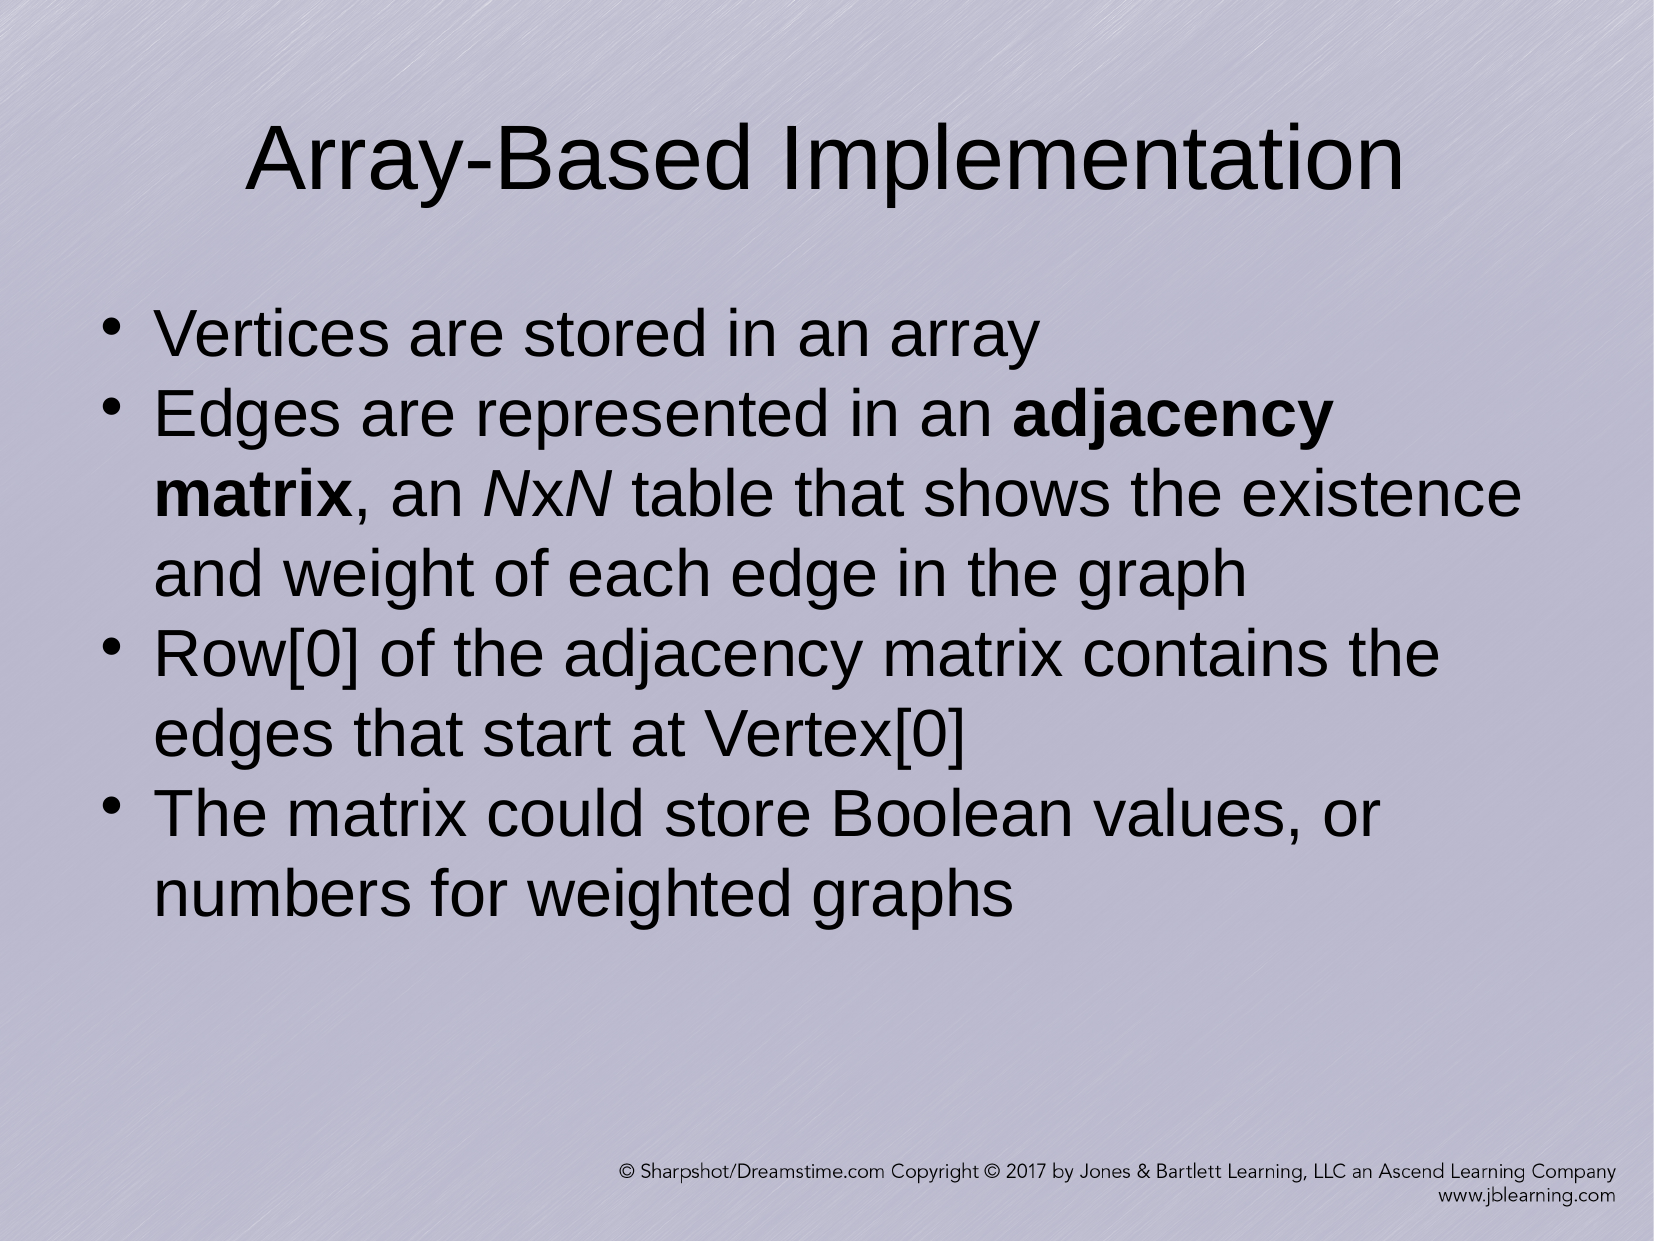

Array-Based Implementation
Vertices are stored in an array
Edges are represented in an adjacency matrix, an NxN table that shows the existence and weight of each edge in the graph
Row[0] of the adjacency matrix contains the edges that start at Vertex[0]
The matrix could store Boolean values, or numbers for weighted graphs